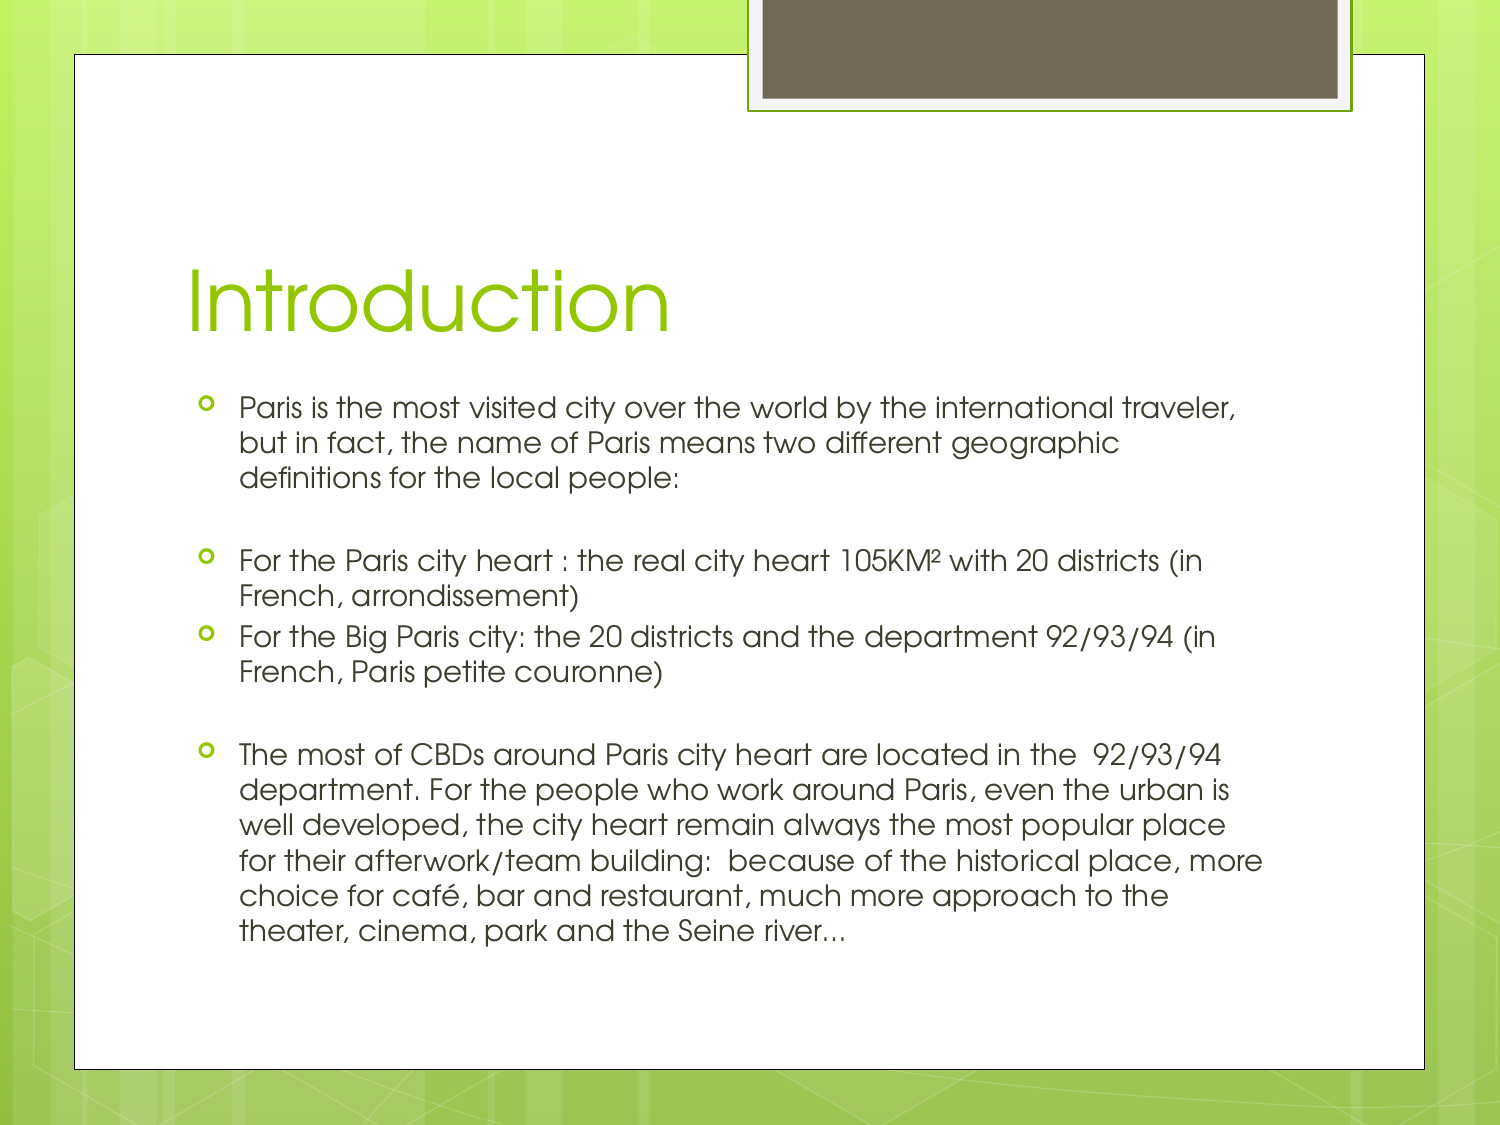

# Introduction
Paris is the most visited city over the world by the international traveler, but in fact, the name of Paris means two different geographic definitions for the local people:

For the Paris city heart : the real city heart 105KM² with 20 districts (in French, arrondissement)
For the Big Paris city: the 20 districts and the department 92/93/94 (in French, Paris petite couronne)

The most of CBDs around Paris city heart are located in the  92/93/94 department. For the people who work around Paris, even the urban is well developed, the city heart remain always the most popular place for their afterwork/team building:  because of the historical place, more choice for café, bar and restaurant, much more approach to the theater, cinema, park and the Seine river…